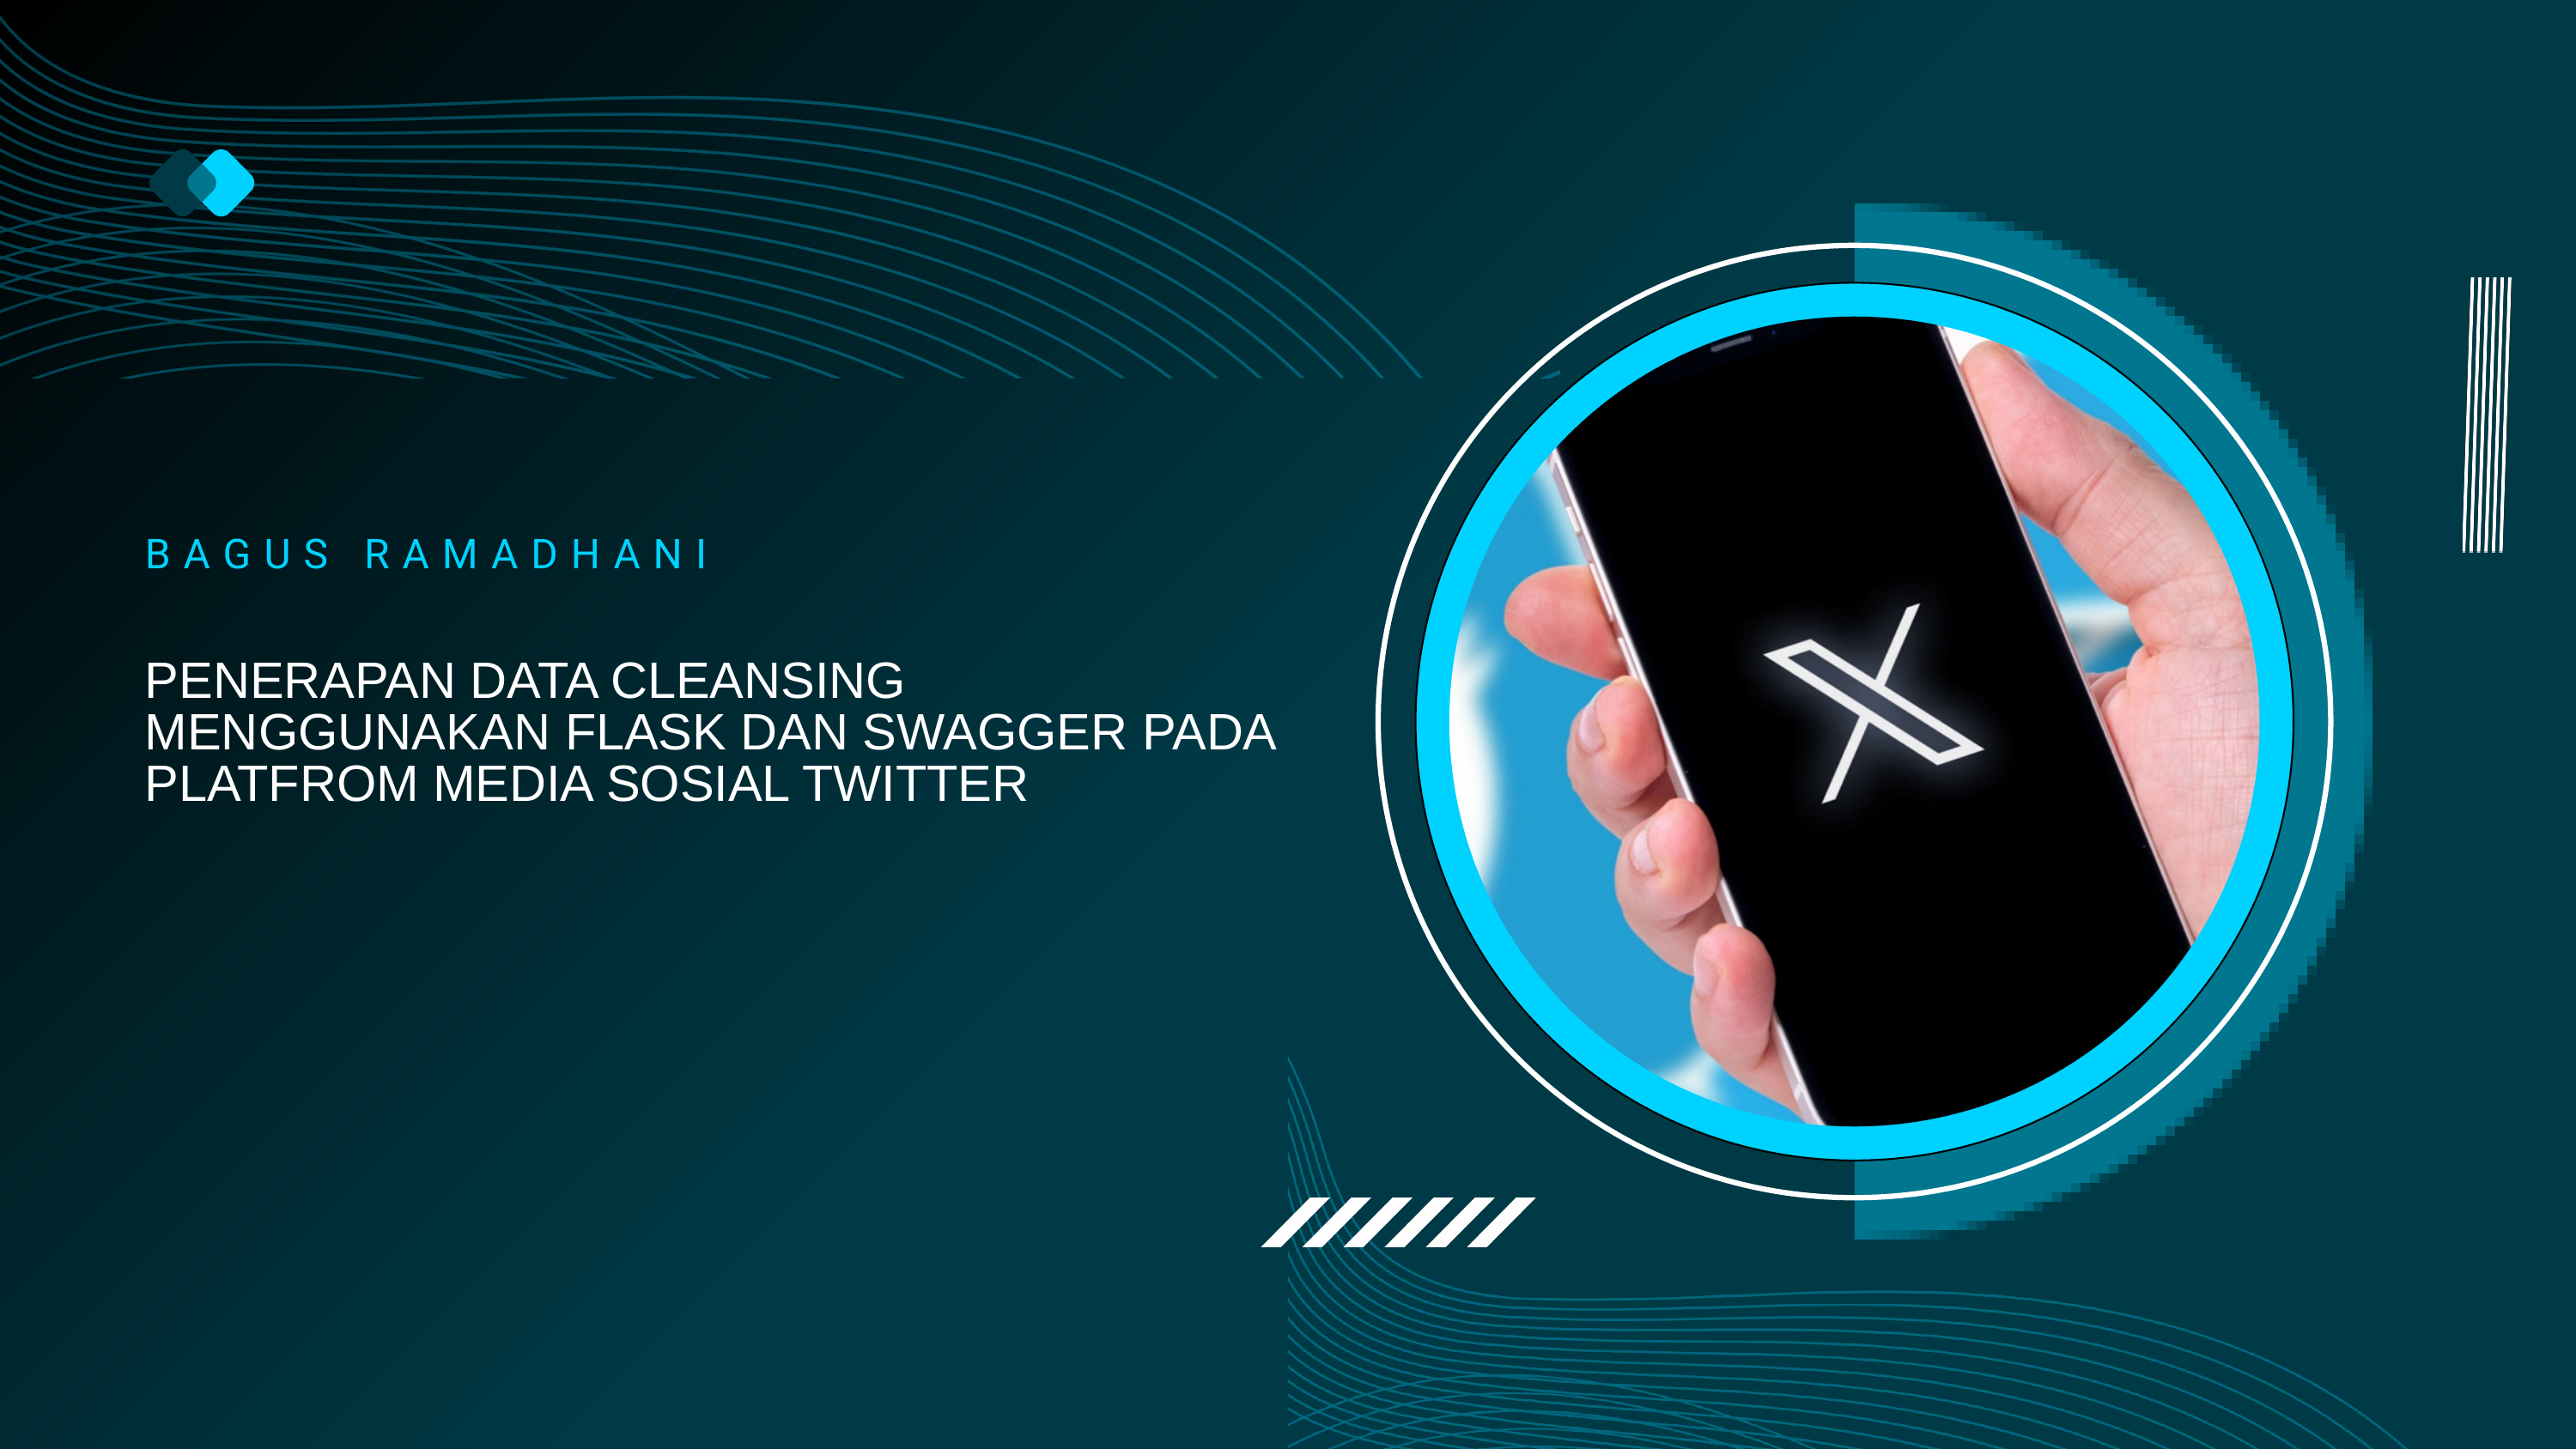

BAGUS RAMADHANI
PENERAPAN DATA CLEANSING MENGGUNAKAN FLASK DAN SWAGGER PADA PLATFROM MEDIA SOSIAL TWITTER